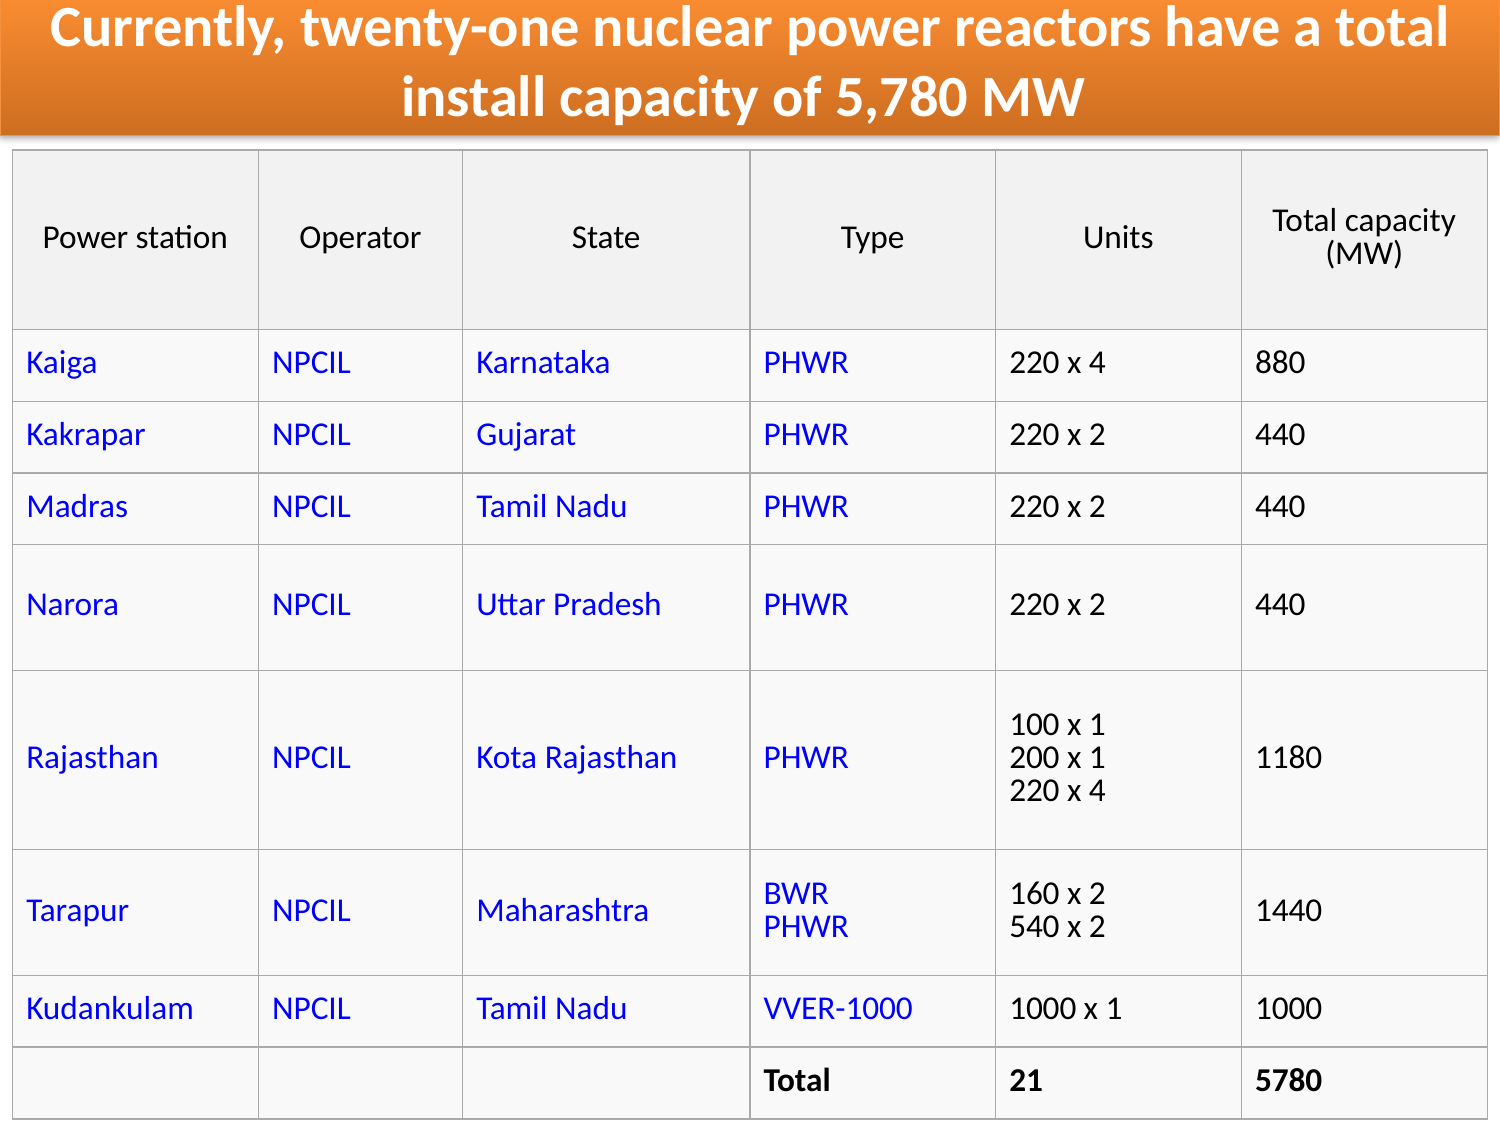

Currently, twenty-one nuclear power reactors have a total install capacity of 5,780 MW
| Power station | Operator | State | Type | Units | Total capacity (MW) |
| --- | --- | --- | --- | --- | --- |
| Kaiga | NPCIL | Karnataka | PHWR | 220 x 4 | 880 |
| Kakrapar | NPCIL | Gujarat | PHWR | 220 x 2 | 440 |
| Madras | NPCIL | Tamil Nadu | PHWR | 220 x 2 | 440 |
| Narora | NPCIL | Uttar Pradesh | PHWR | 220 x 2 | 440 |
| Rajasthan | NPCIL | Kota Rajasthan | PHWR | 100 x 1 200 x 1 220 x 4 | 1180 |
| Tarapur | NPCIL | Maharashtra | BWR PHWR | 160 x 2 540 x 2 | 1440 |
| Kudankulam | NPCIL | Tamil Nadu | VVER-1000 | 1000 x 1 | 1000 |
|  |  |  | Total | 21 | 5780 |